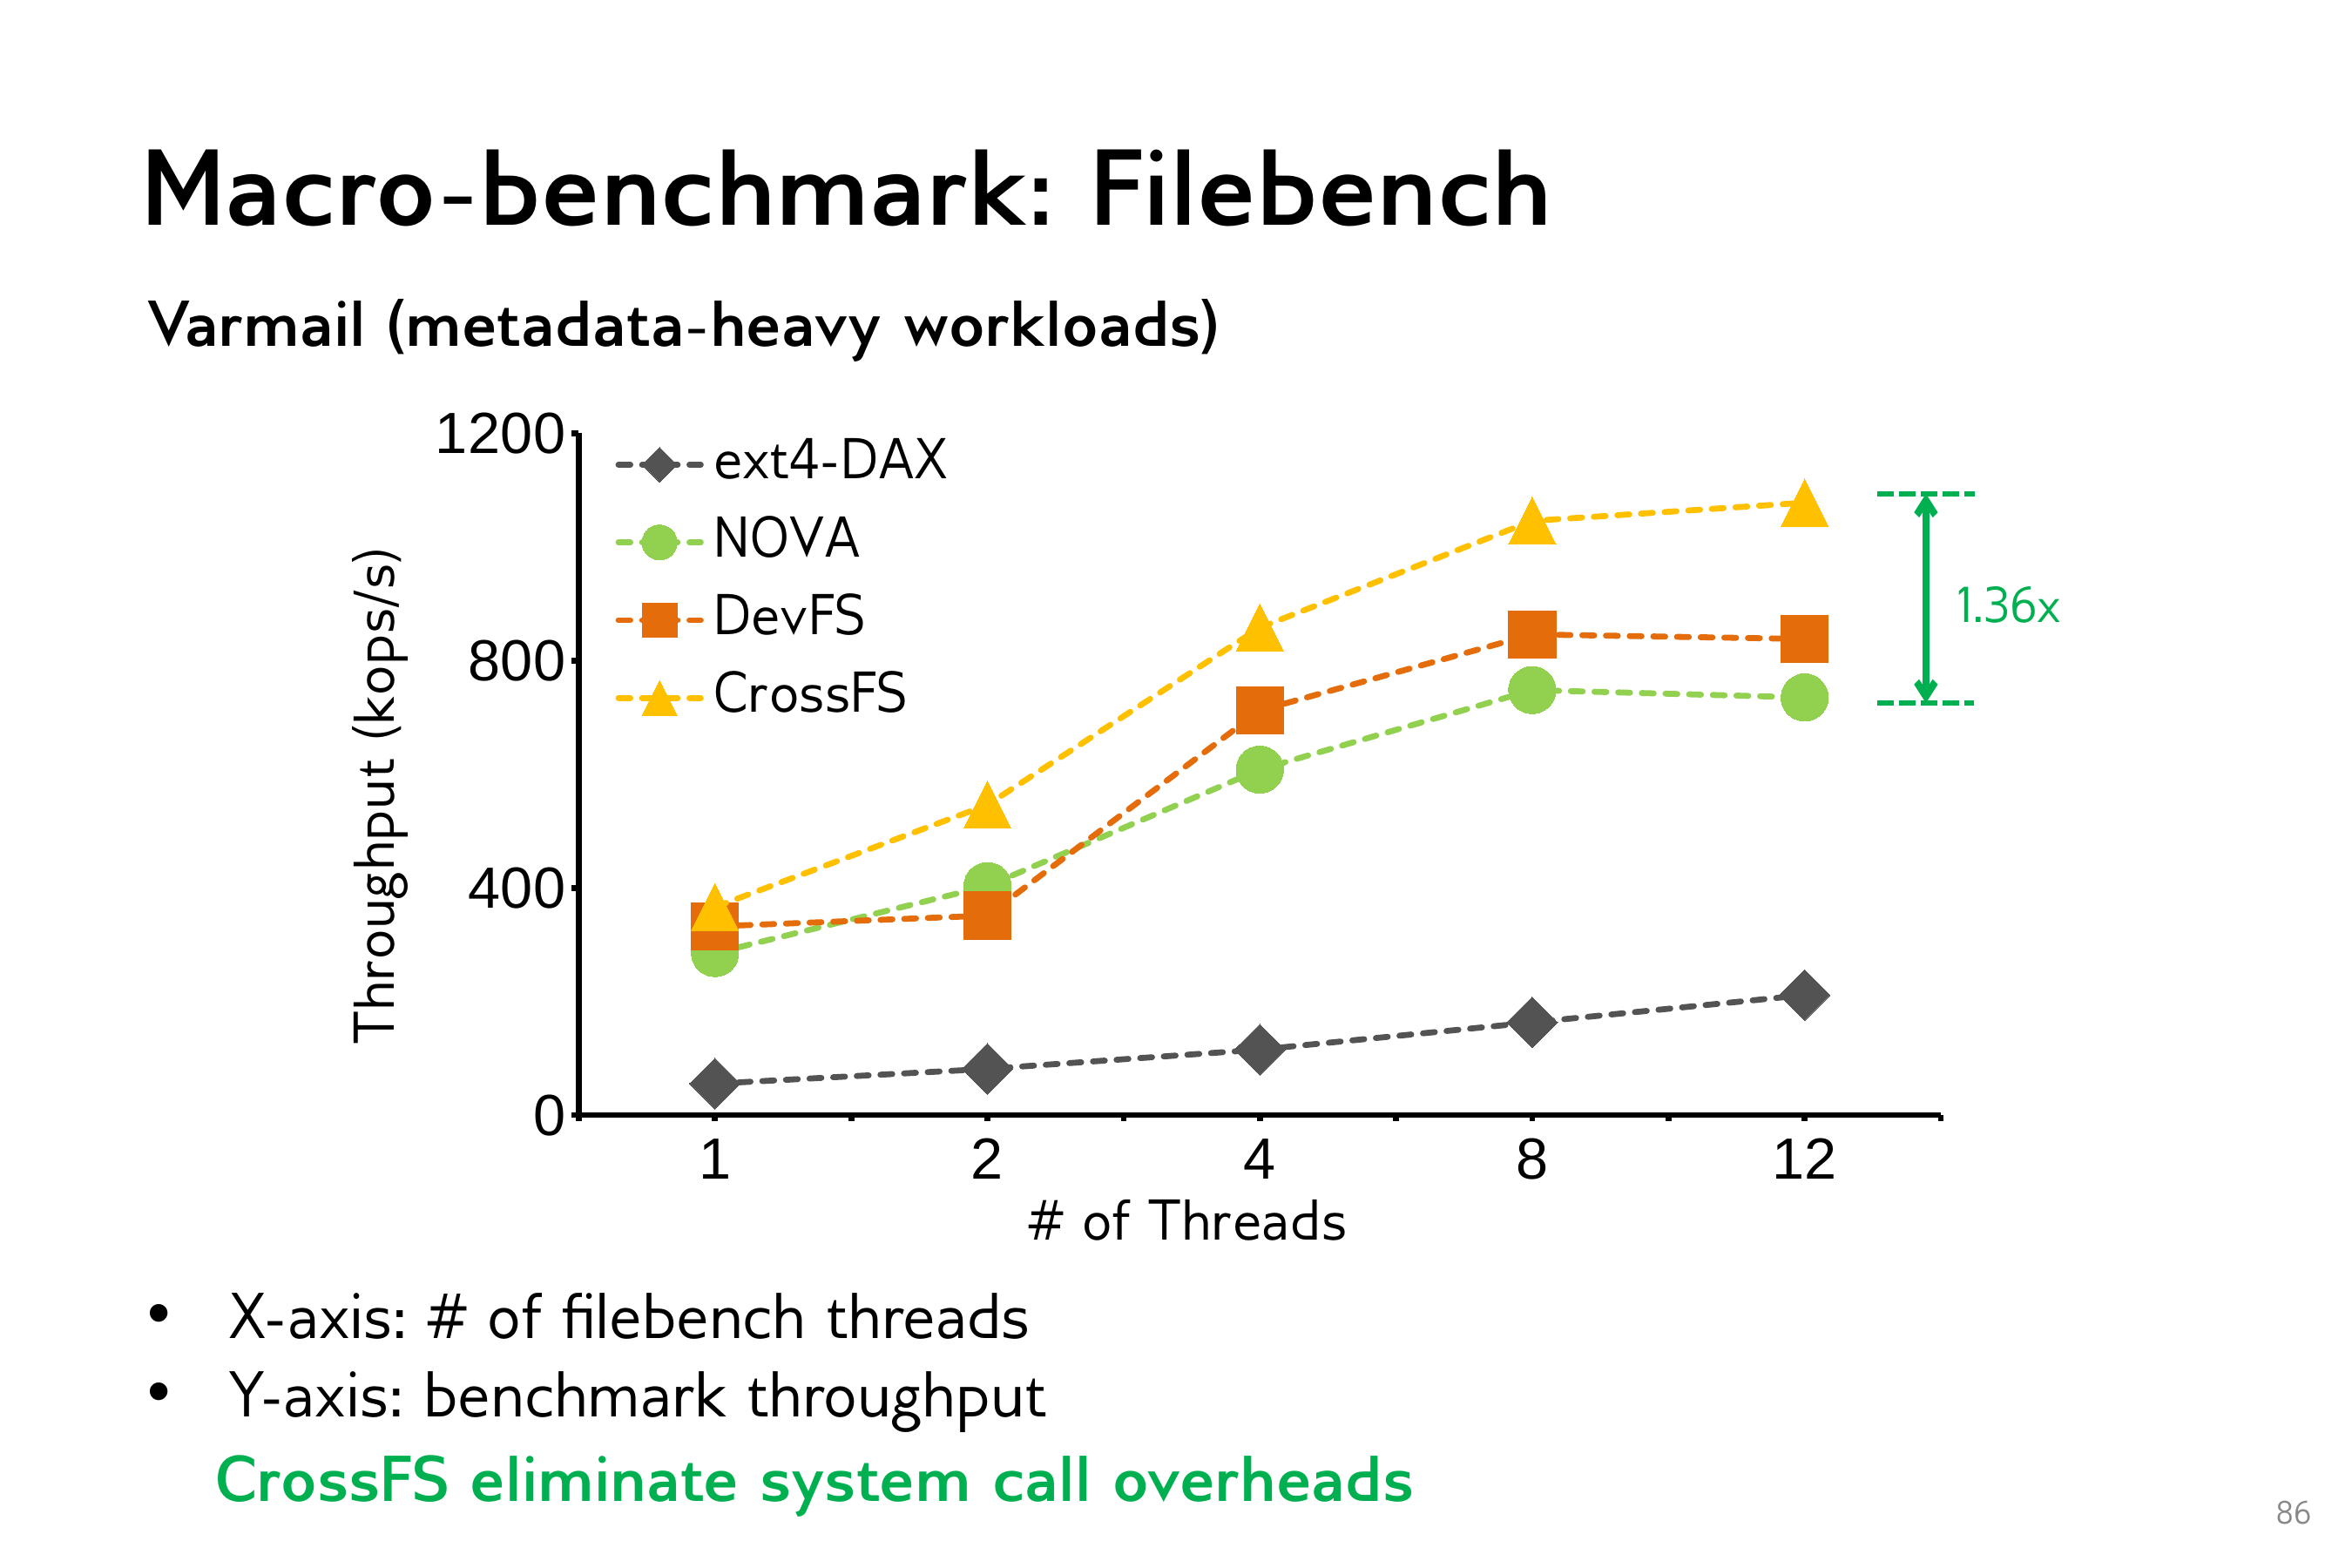

Macro-benchmark: Filebench
Varmail (metadata-heavy workloads)

### Chart

| Category | ext4-DAX | NOVA | DevFS | CrossFS |
|---|---|---|---|---|
| 1 | 55.0 | 285.0 | 332.0 | 366.0 |
| 2 | 81.0 | 403.0 | 351.0 | 546.0 |
| 4 | 115.0 | 608.0 | 712.0 | 858.0 |
| 8 | 163.0 | 748.0 | 846.0 | 1046.0 |
| 12 | 211.0 | 735.0 | 838.0 | 1078.0 |
1.36x
X-axis: # of filebench threads
Y-axis: benchmark throughput
CrossFS eliminate system call overheads
86